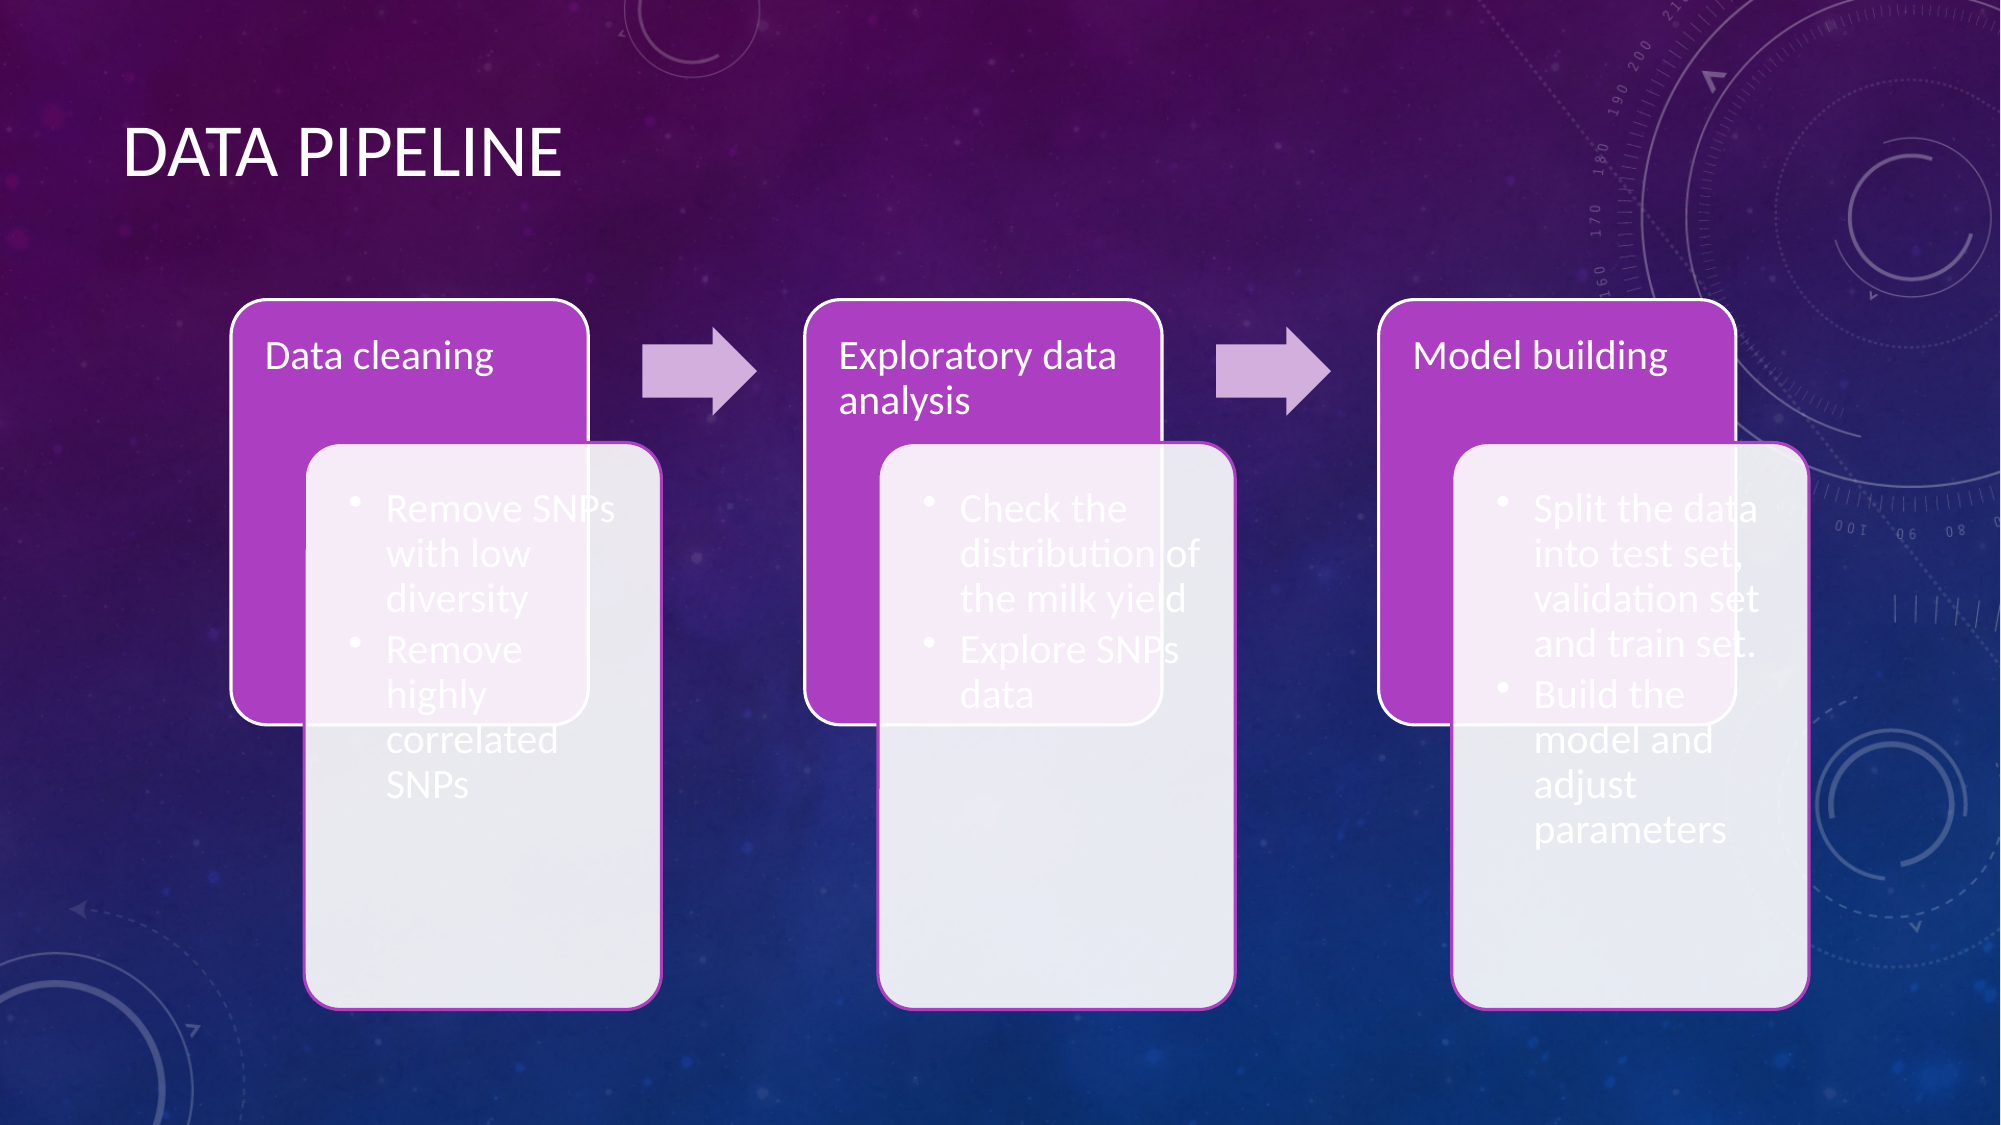

# Data pipeline
Data cleaning
Remove SNPs with low diversity
Remove highly correlated SNPs

Exploratory data analysis
Check the distribution of the milk yield
Explore SNPs data

Model building
Split the data into test set, validation set and train set.
Build the model and adjust parameters